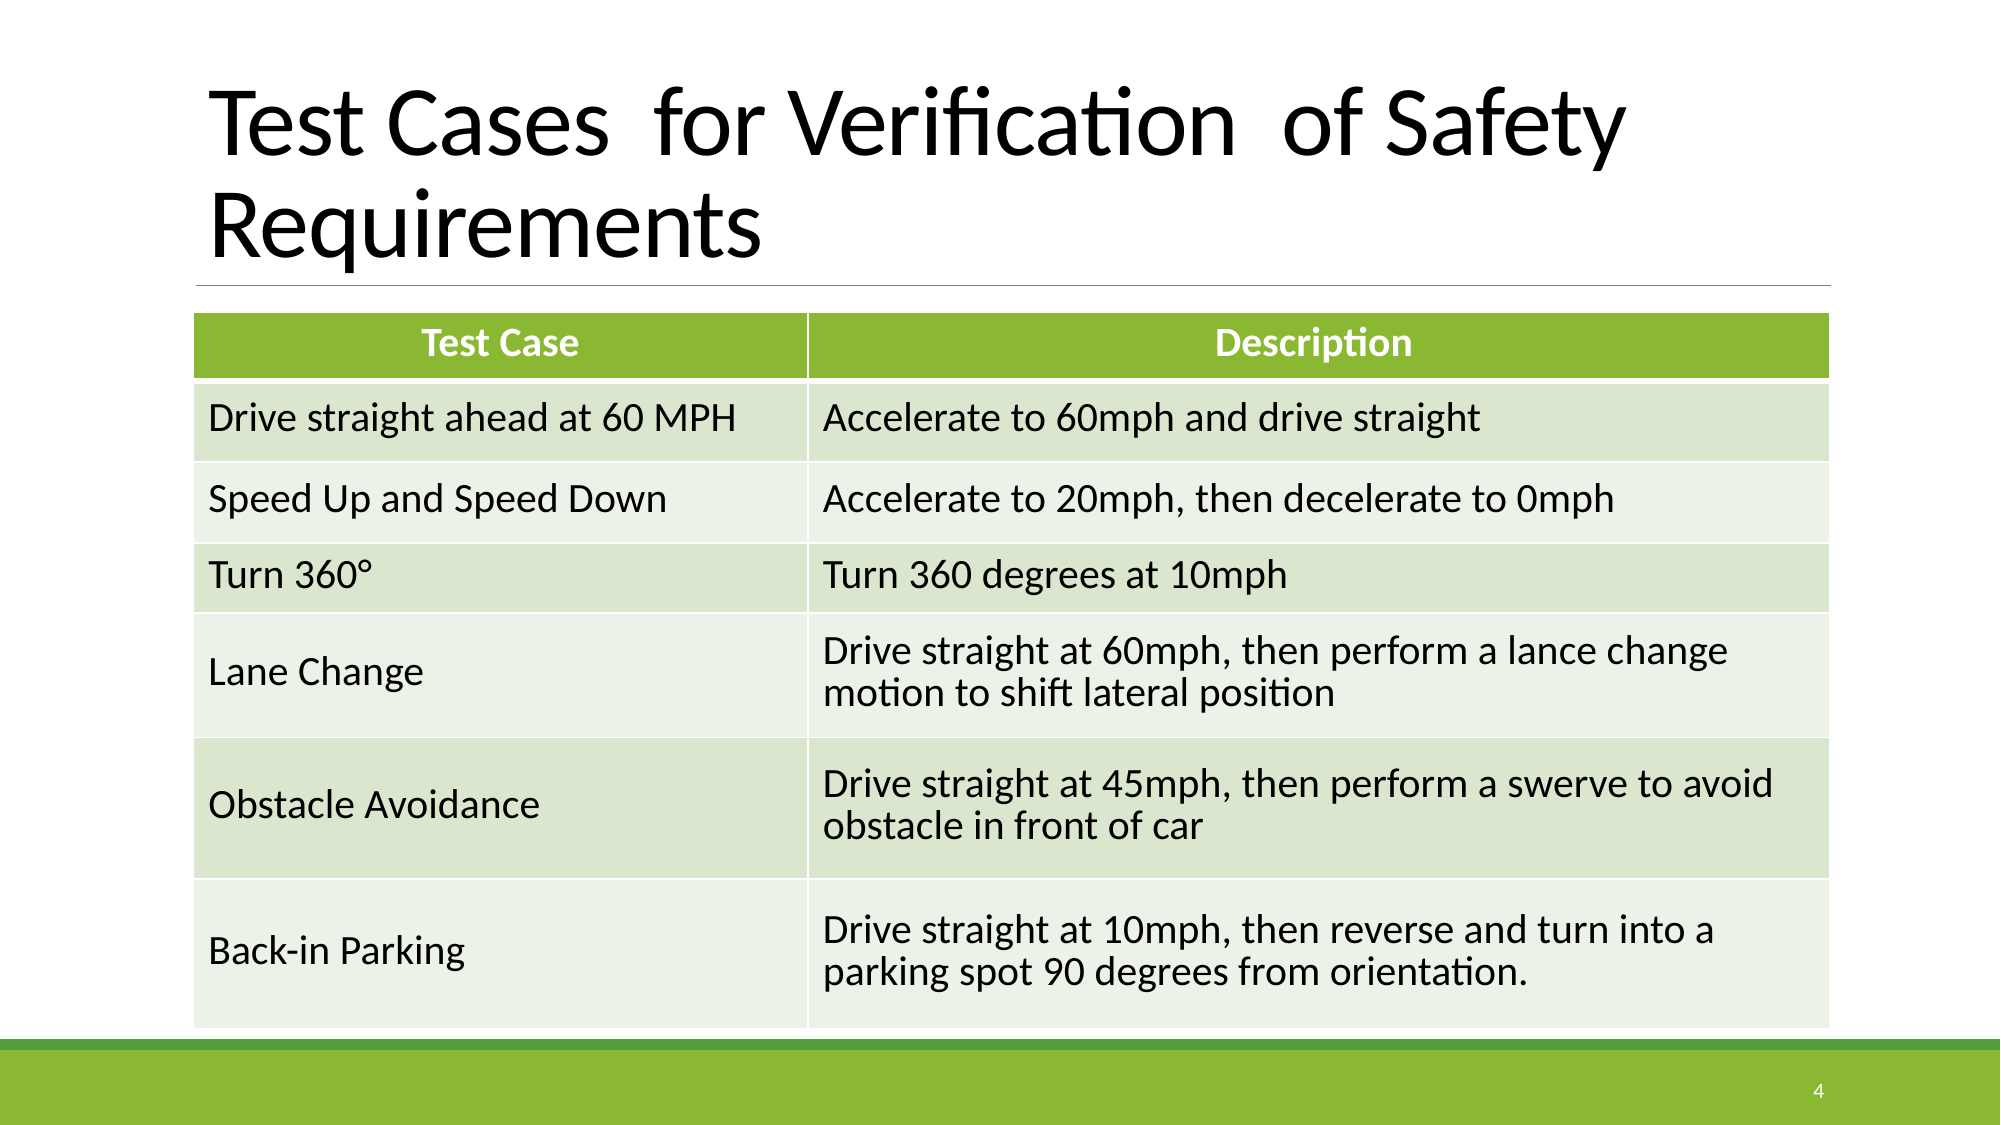

# Test Cases  for Verification  of Safety Requirements
| Test Case | Description |
| --- | --- |
| Drive straight ahead at 60 MPH | Accelerate to 60mph and drive straight |
| Speed Up and Speed Down | Accelerate to 20mph, then decelerate to 0mph |
| Turn 360° | Turn 360 degrees at 10mph |
| Lane Change | Drive straight at 60mph, then perform a lance change motion to shift lateral position |
| Obstacle Avoidance | Drive straight at 45mph, then perform a swerve to avoid obstacle in front of car |
| Back-in Parking | Drive straight at 10mph, then reverse and turn into a parking spot 90 degrees from orientation. |
4